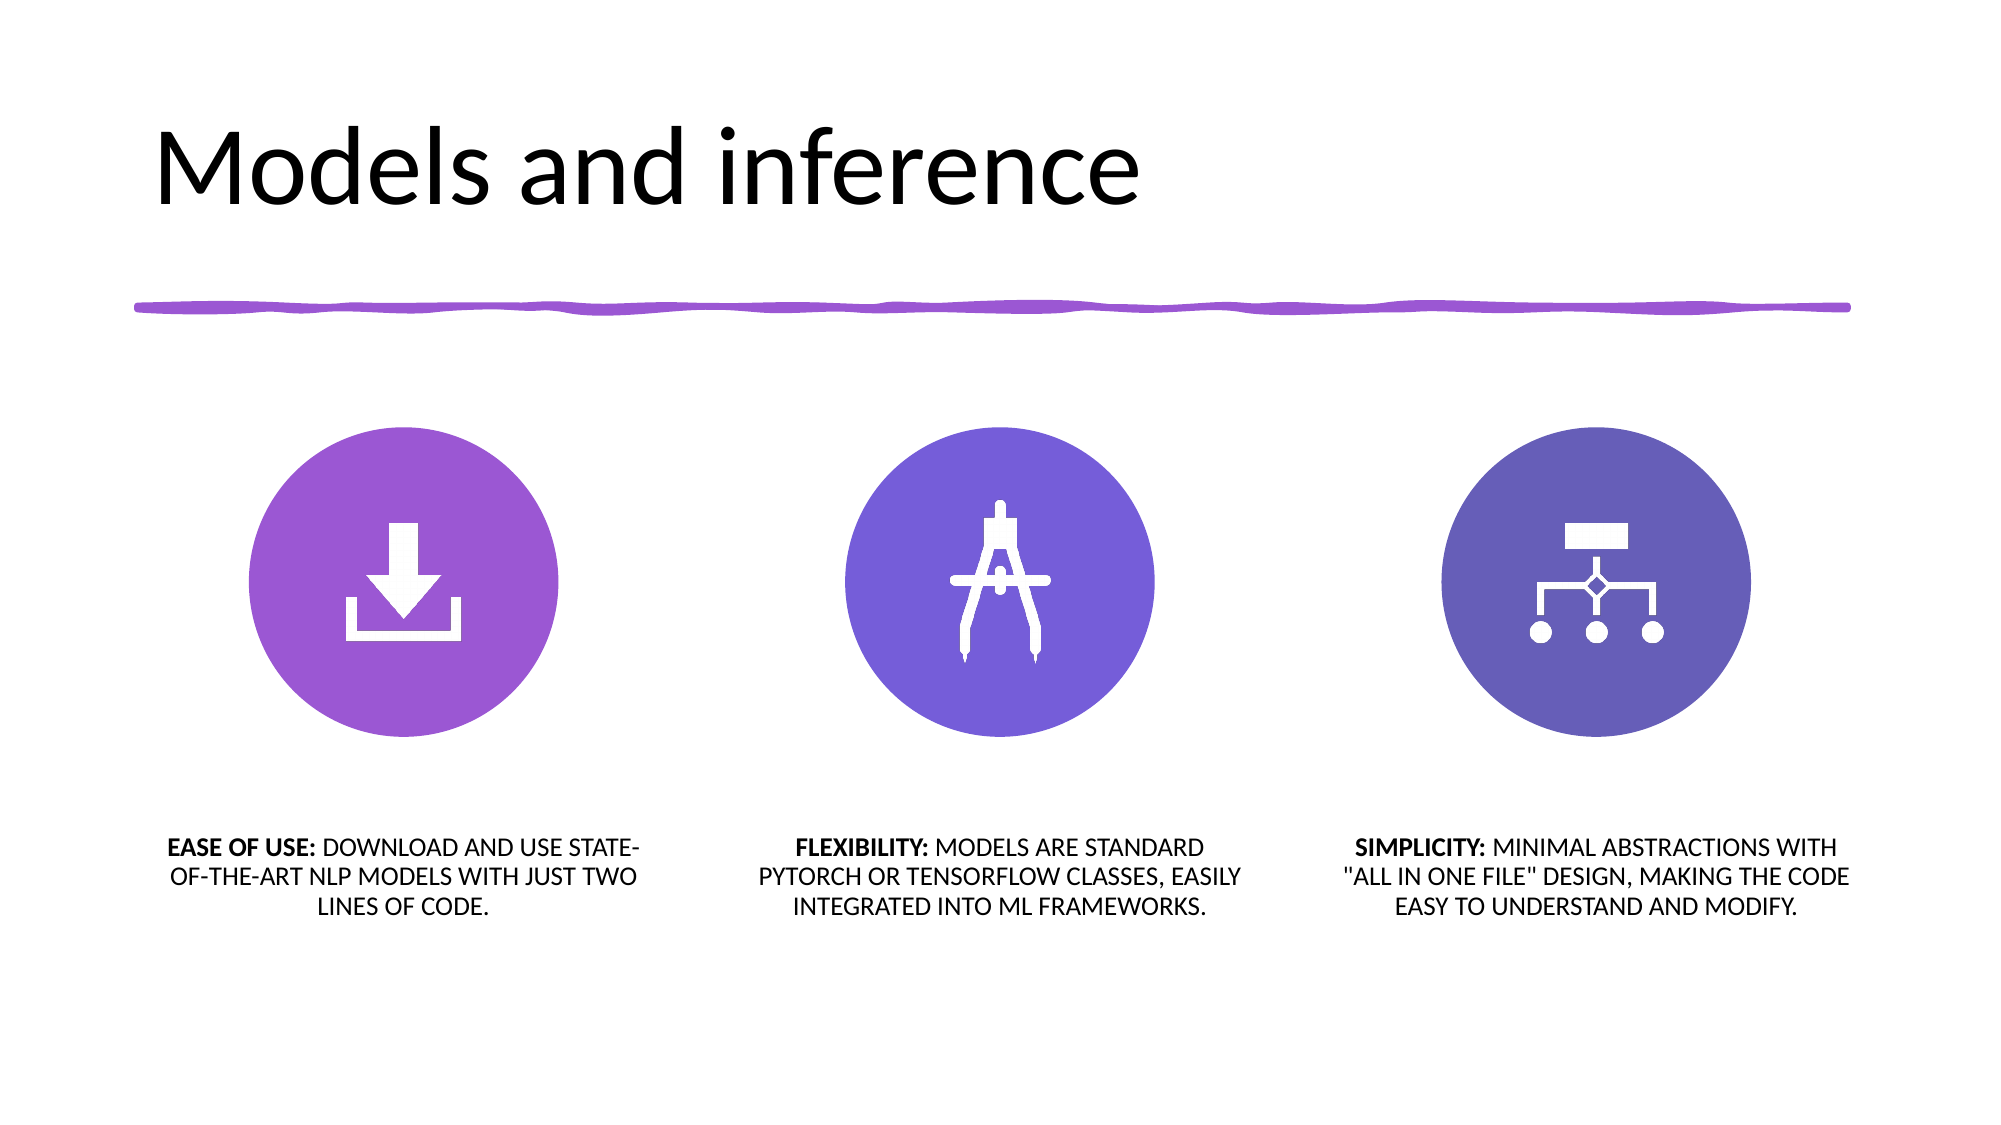

# Models and inference

Ease of Use: Download and use state-of-the-art NLP models with just two lines of code.
Flexibility: Models are standard PyTorch or TensorFlow classes, easily integrated into ML frameworks.
Simplicity: Minimal abstractions with "All in one file" design, making the code easy to understand and modify.